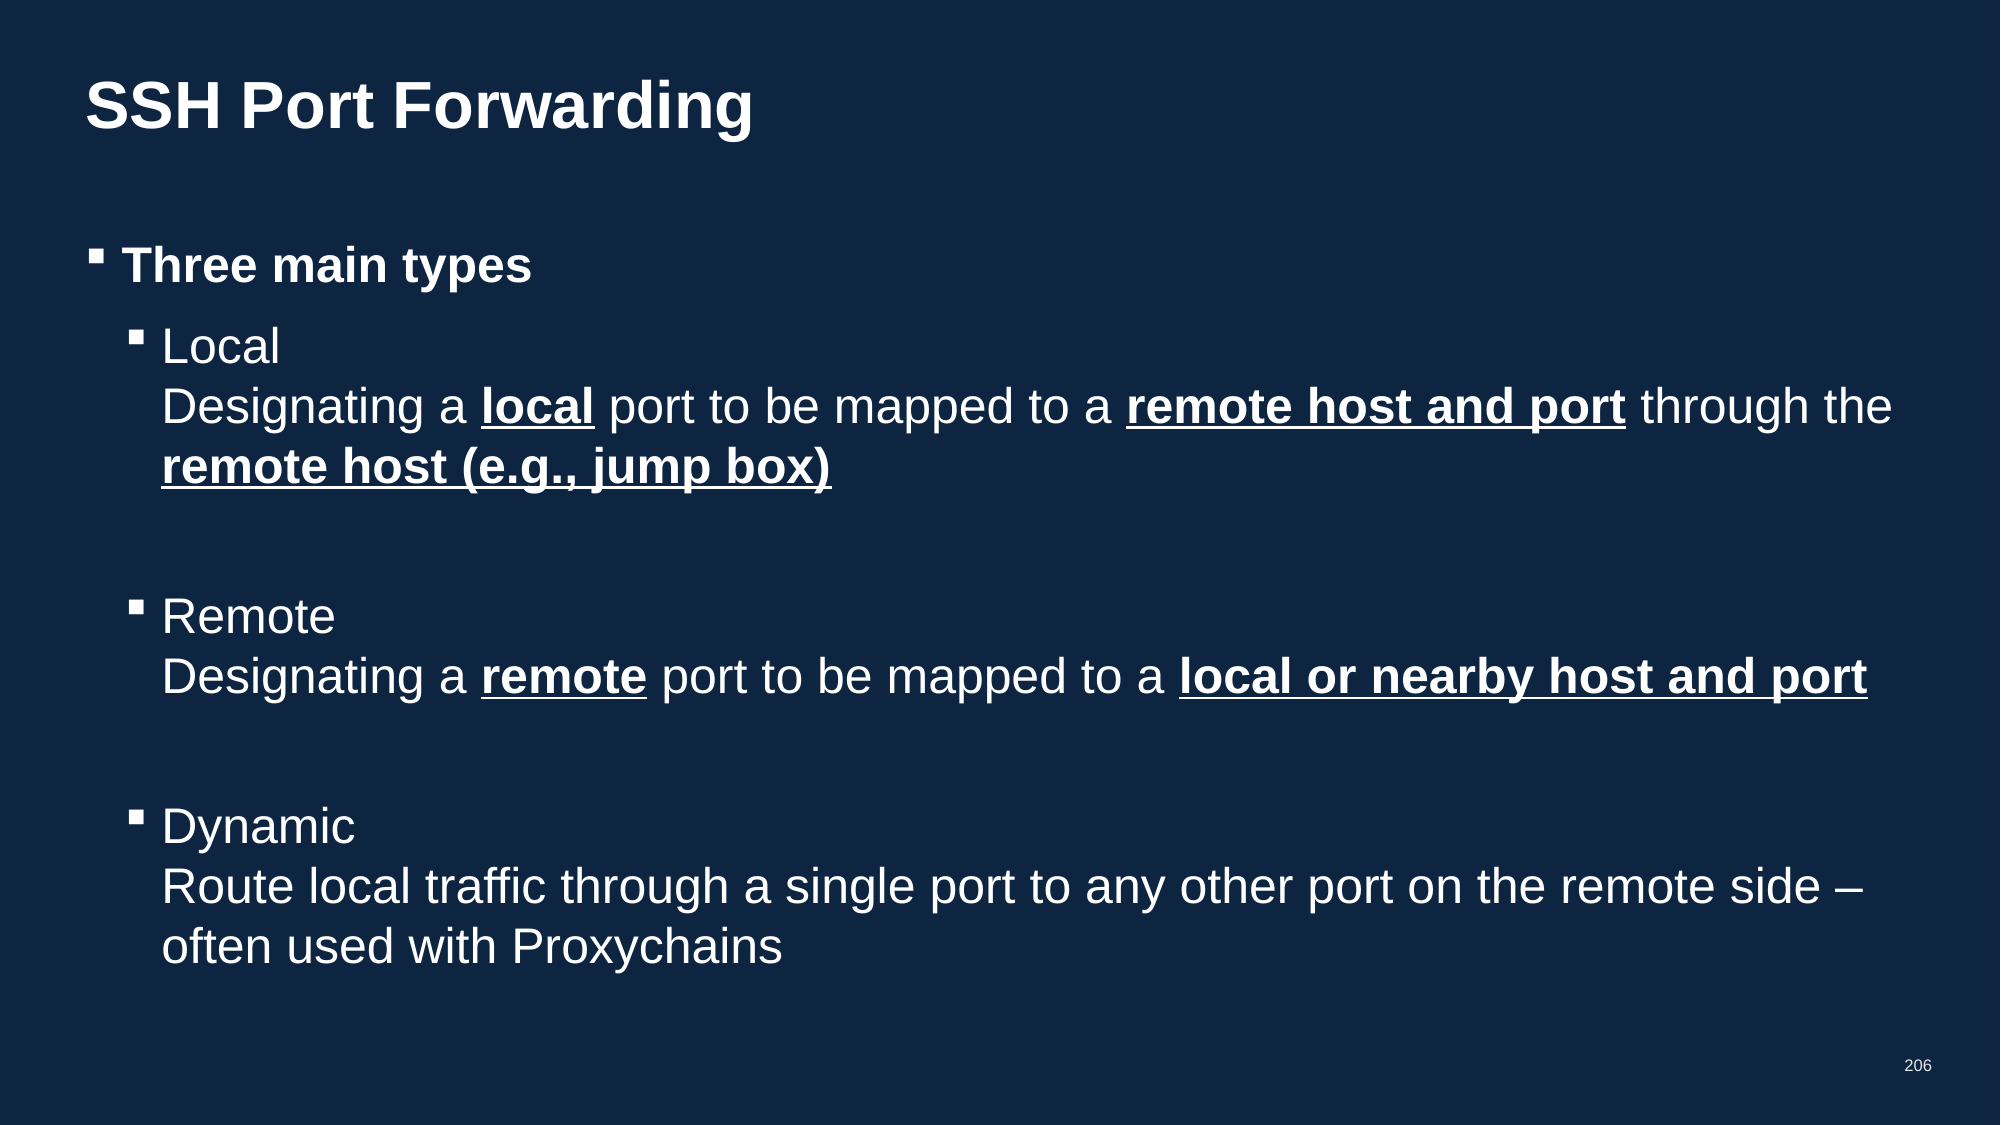

# SSH Port Forwarding
Three main types
Local
Designating a local port to be mapped to a remote host and port through the remote host (e.g., jump box)

Remote
Designating a remote port to be mapped to a local or nearby host and port

Dynamic
Route local traffic through a single port to any other port on the remote side – often used with Proxychains
206